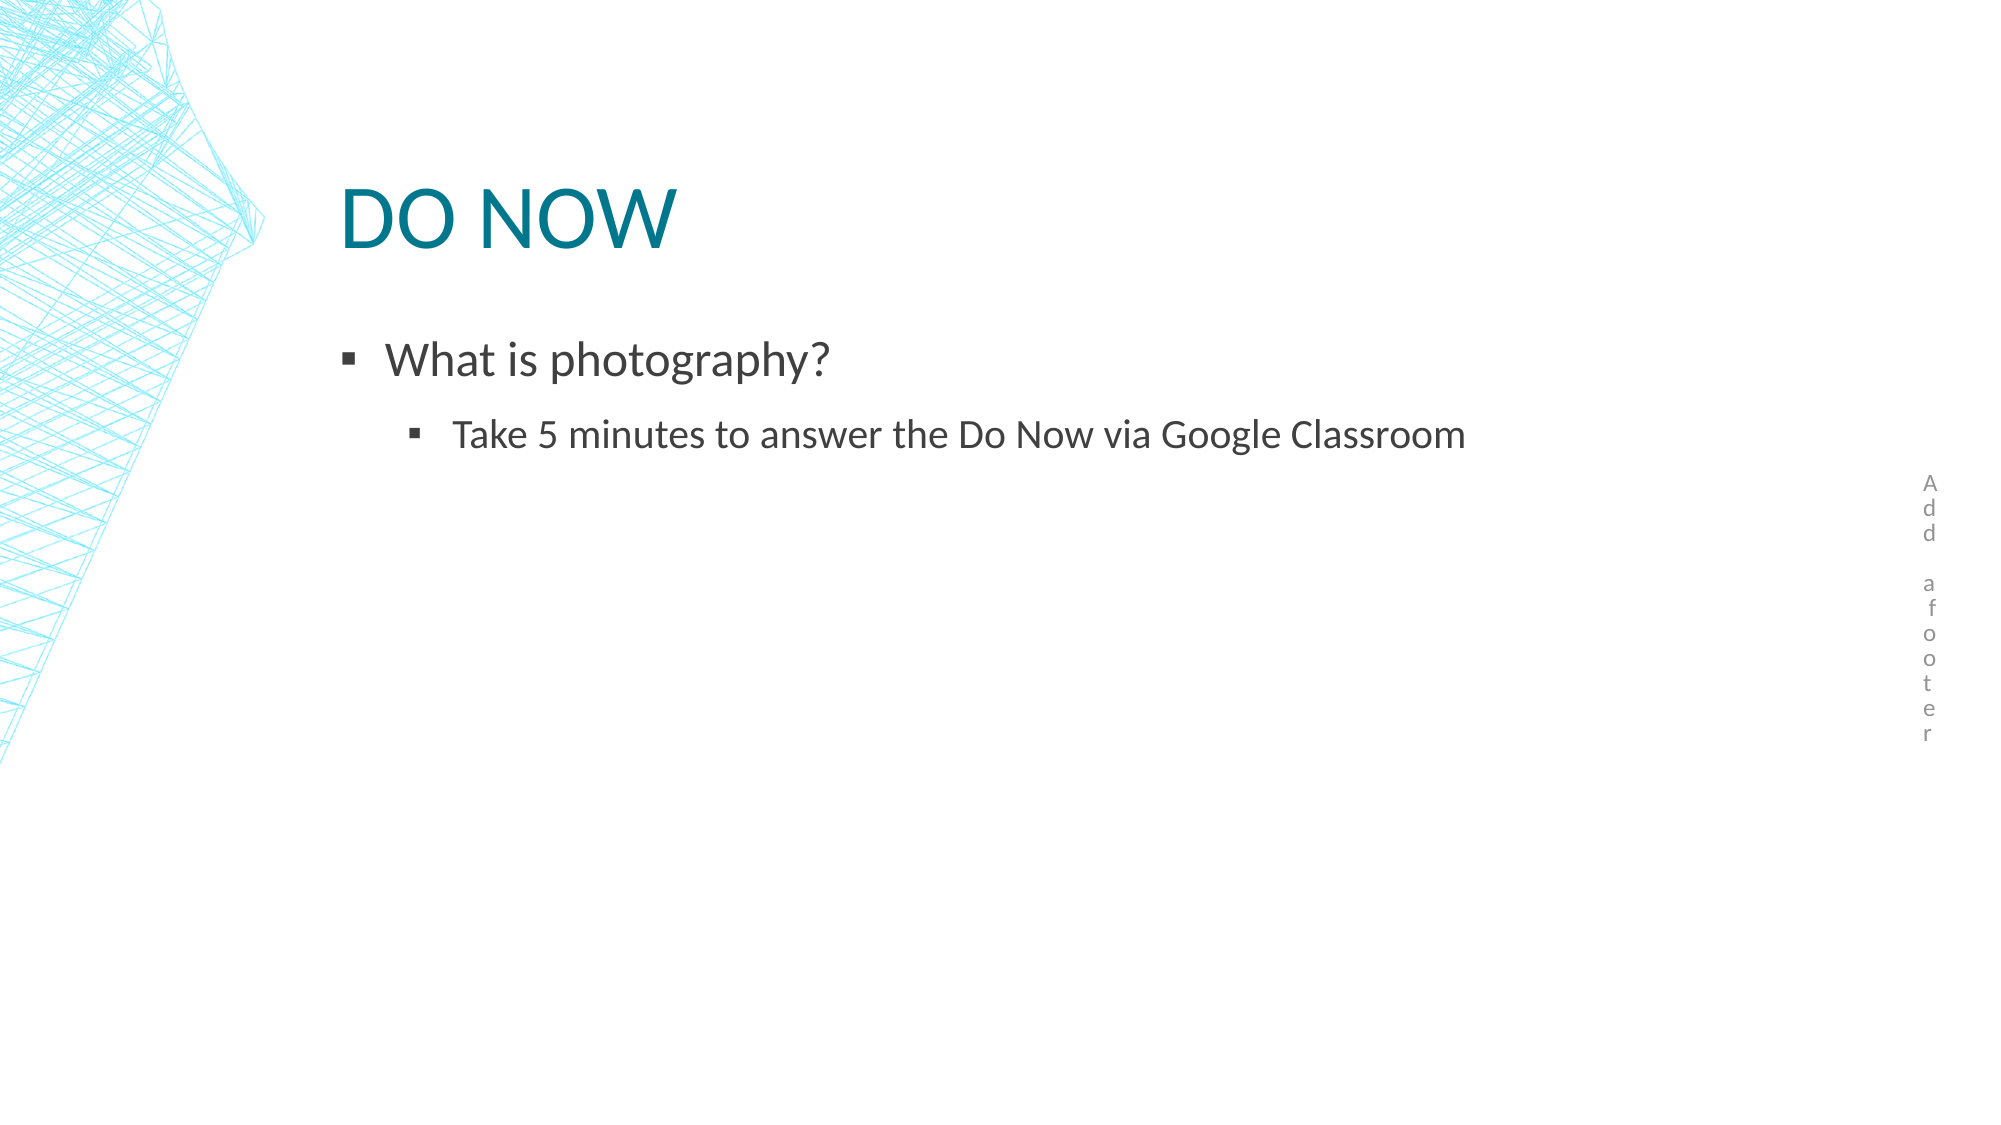

Add a footer
# DO NOW
What is photography?
Take 5 minutes to answer the Do Now via Google Classroom